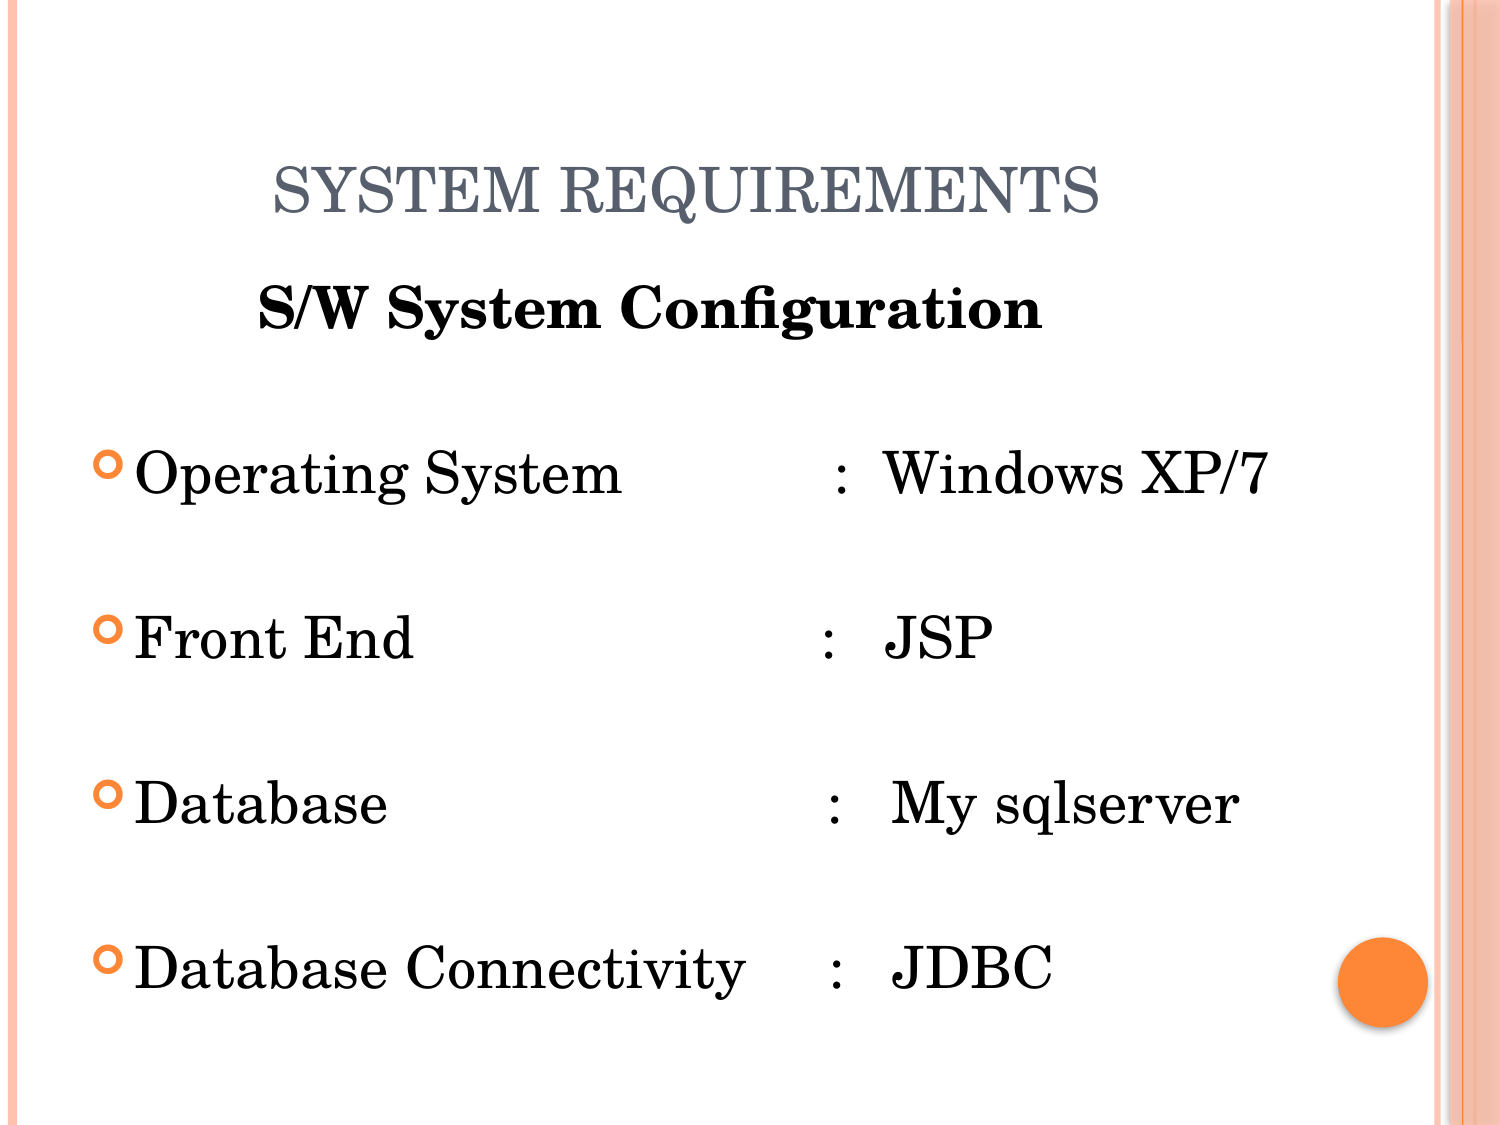

# SYSTEM REQUIREMENTS
          S/W System Configuration

Operating System             :  Windows XP/7

Front End                         :   JSP

Database                           :   My sqlserver

Database Connectivity     :   JDBC